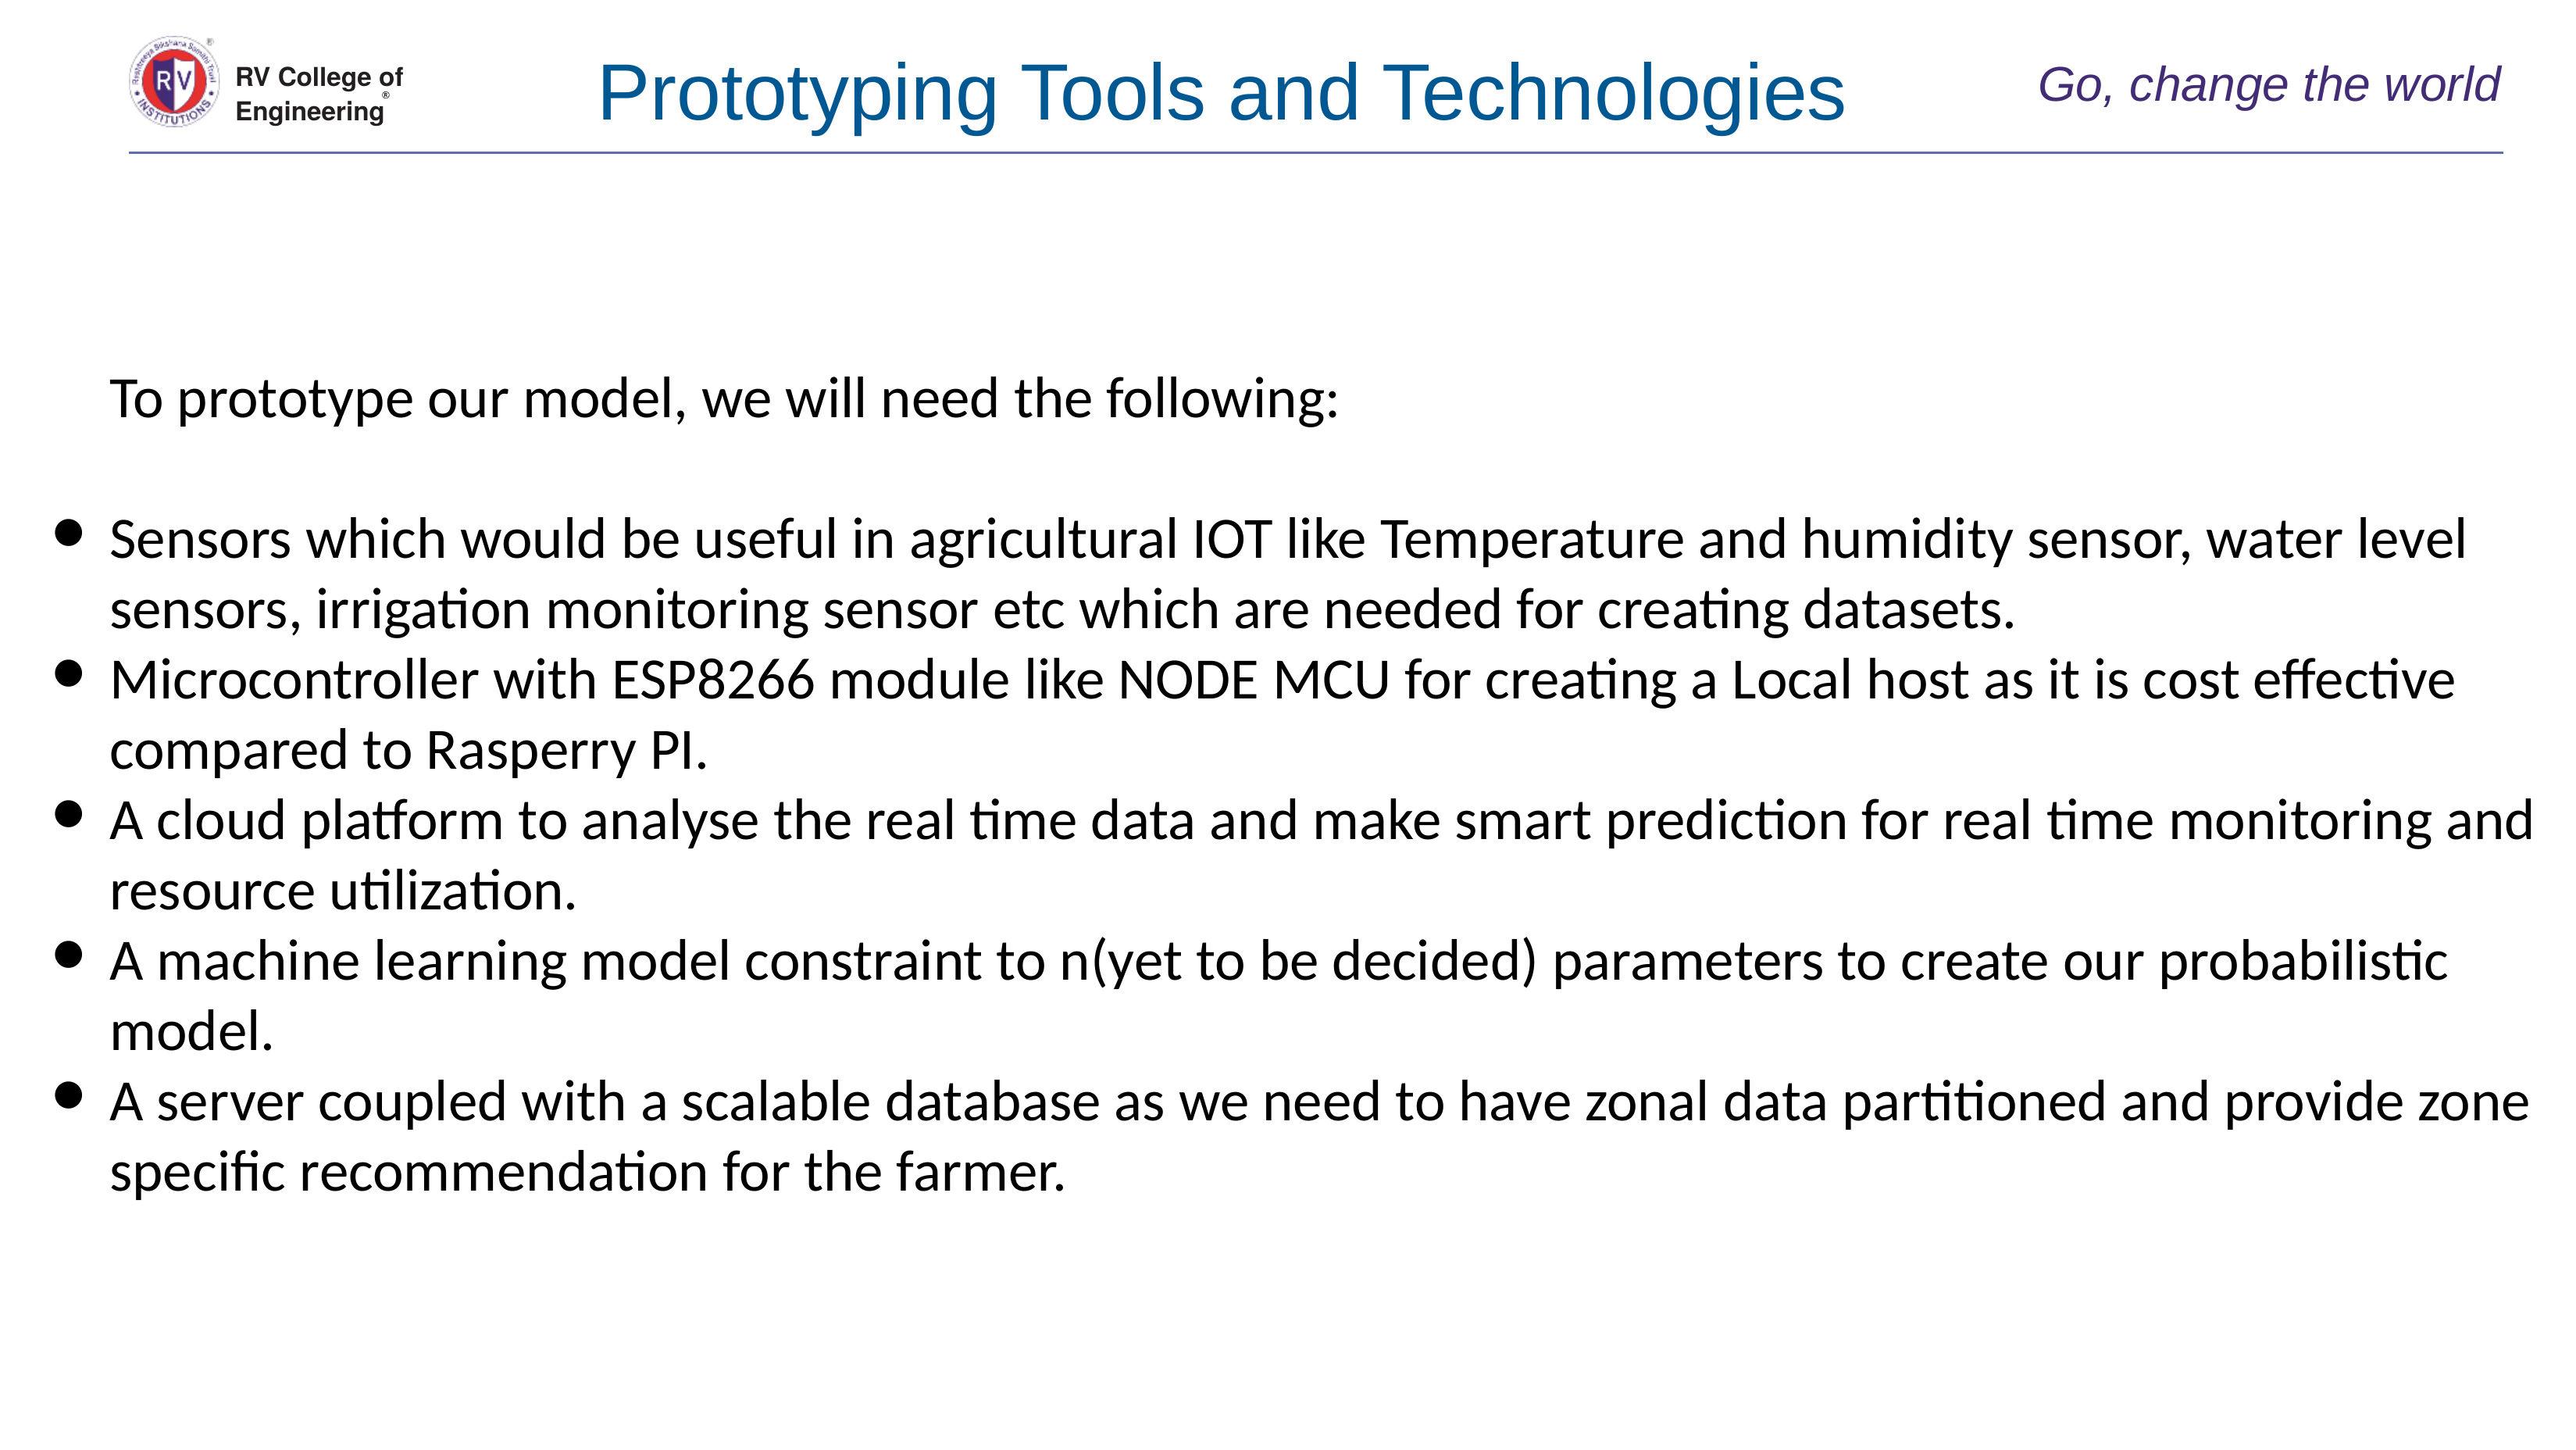

Prototyping Tools and Technologies
# Go, change the world
RV College of
Engineering

To prototype our model, we will need the following:

Sensors which would be useful in agricultural IOT like Temperature and humidity sensor, water level sensors, irrigation monitoring sensor etc which are needed for creating datasets.
Microcontroller with ESP8266 module like NODE MCU for creating a Local host as it is cost effective compared to Rasperry PI.
A cloud platform to analyse the real time data and make smart prediction for real time monitoring and resource utilization.
A machine learning model constraint to n(yet to be decided) parameters to create our probabilistic model.
A server coupled with a scalable database as we need to have zonal data partitioned and provide zone specific recommendation for the farmer.